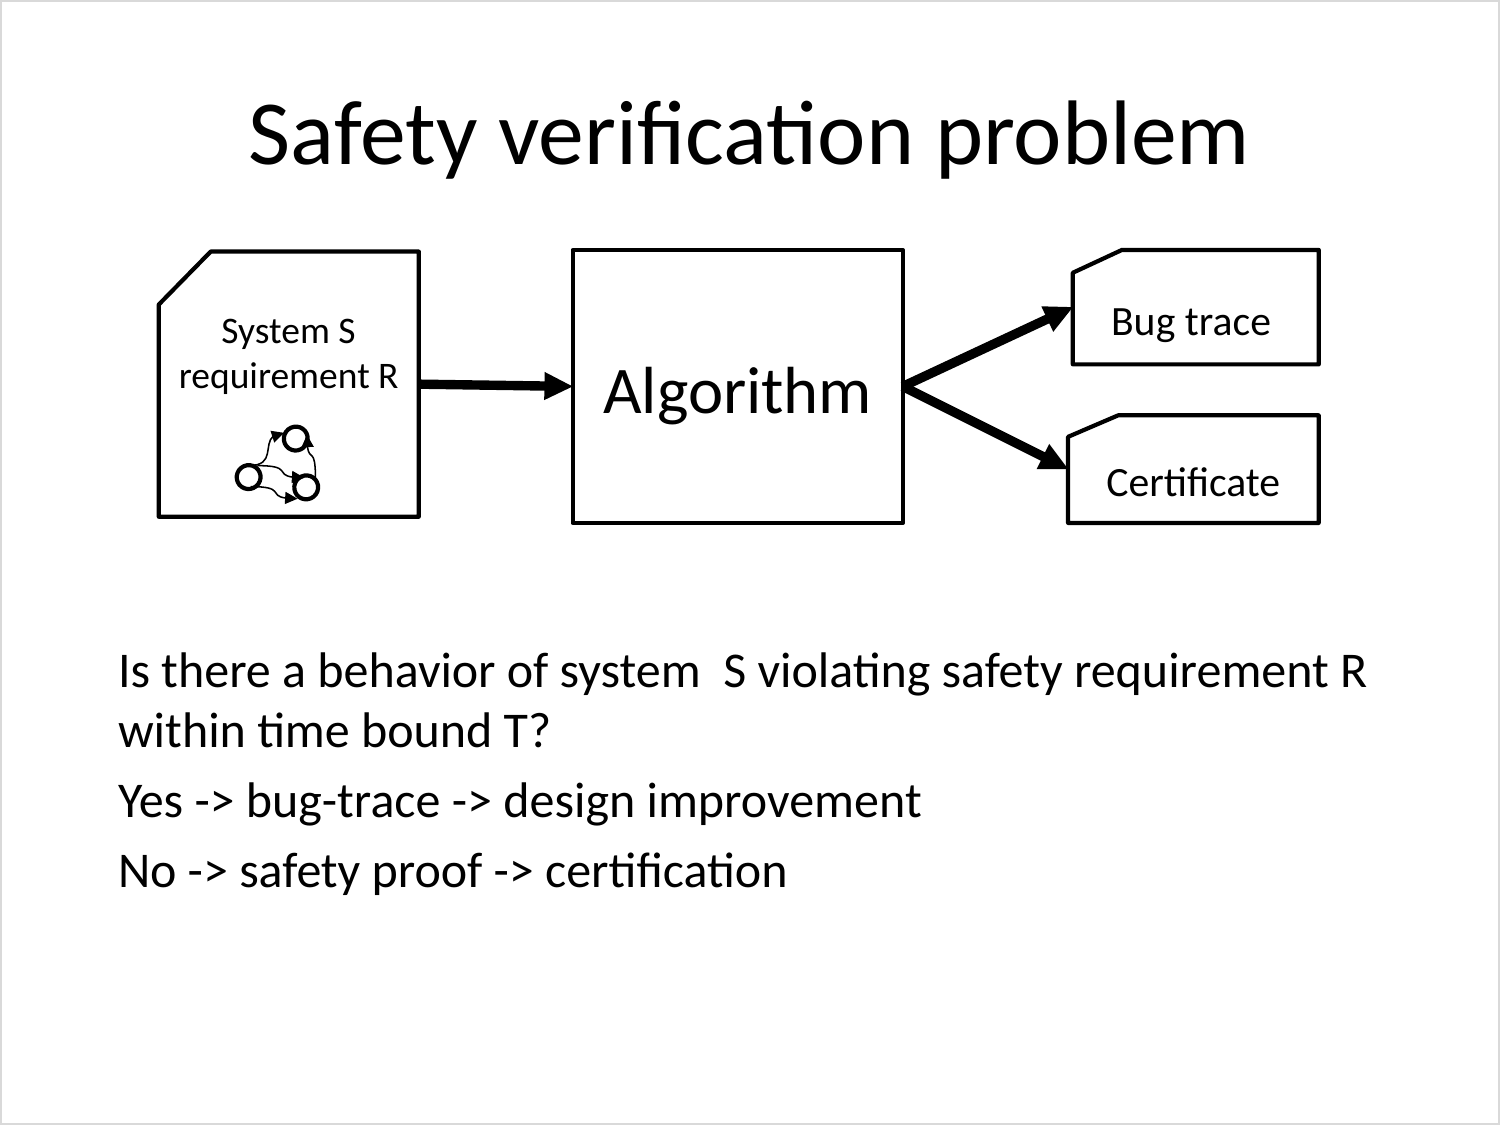

# Safety verification problem
Bug trace
Algorithm
System S requirement R

Certificate
Is there a behavior of system  S violating safety requirement R within time bound T?
Yes -> bug-trace -> design improvement
No -> safety proof -> certification
2